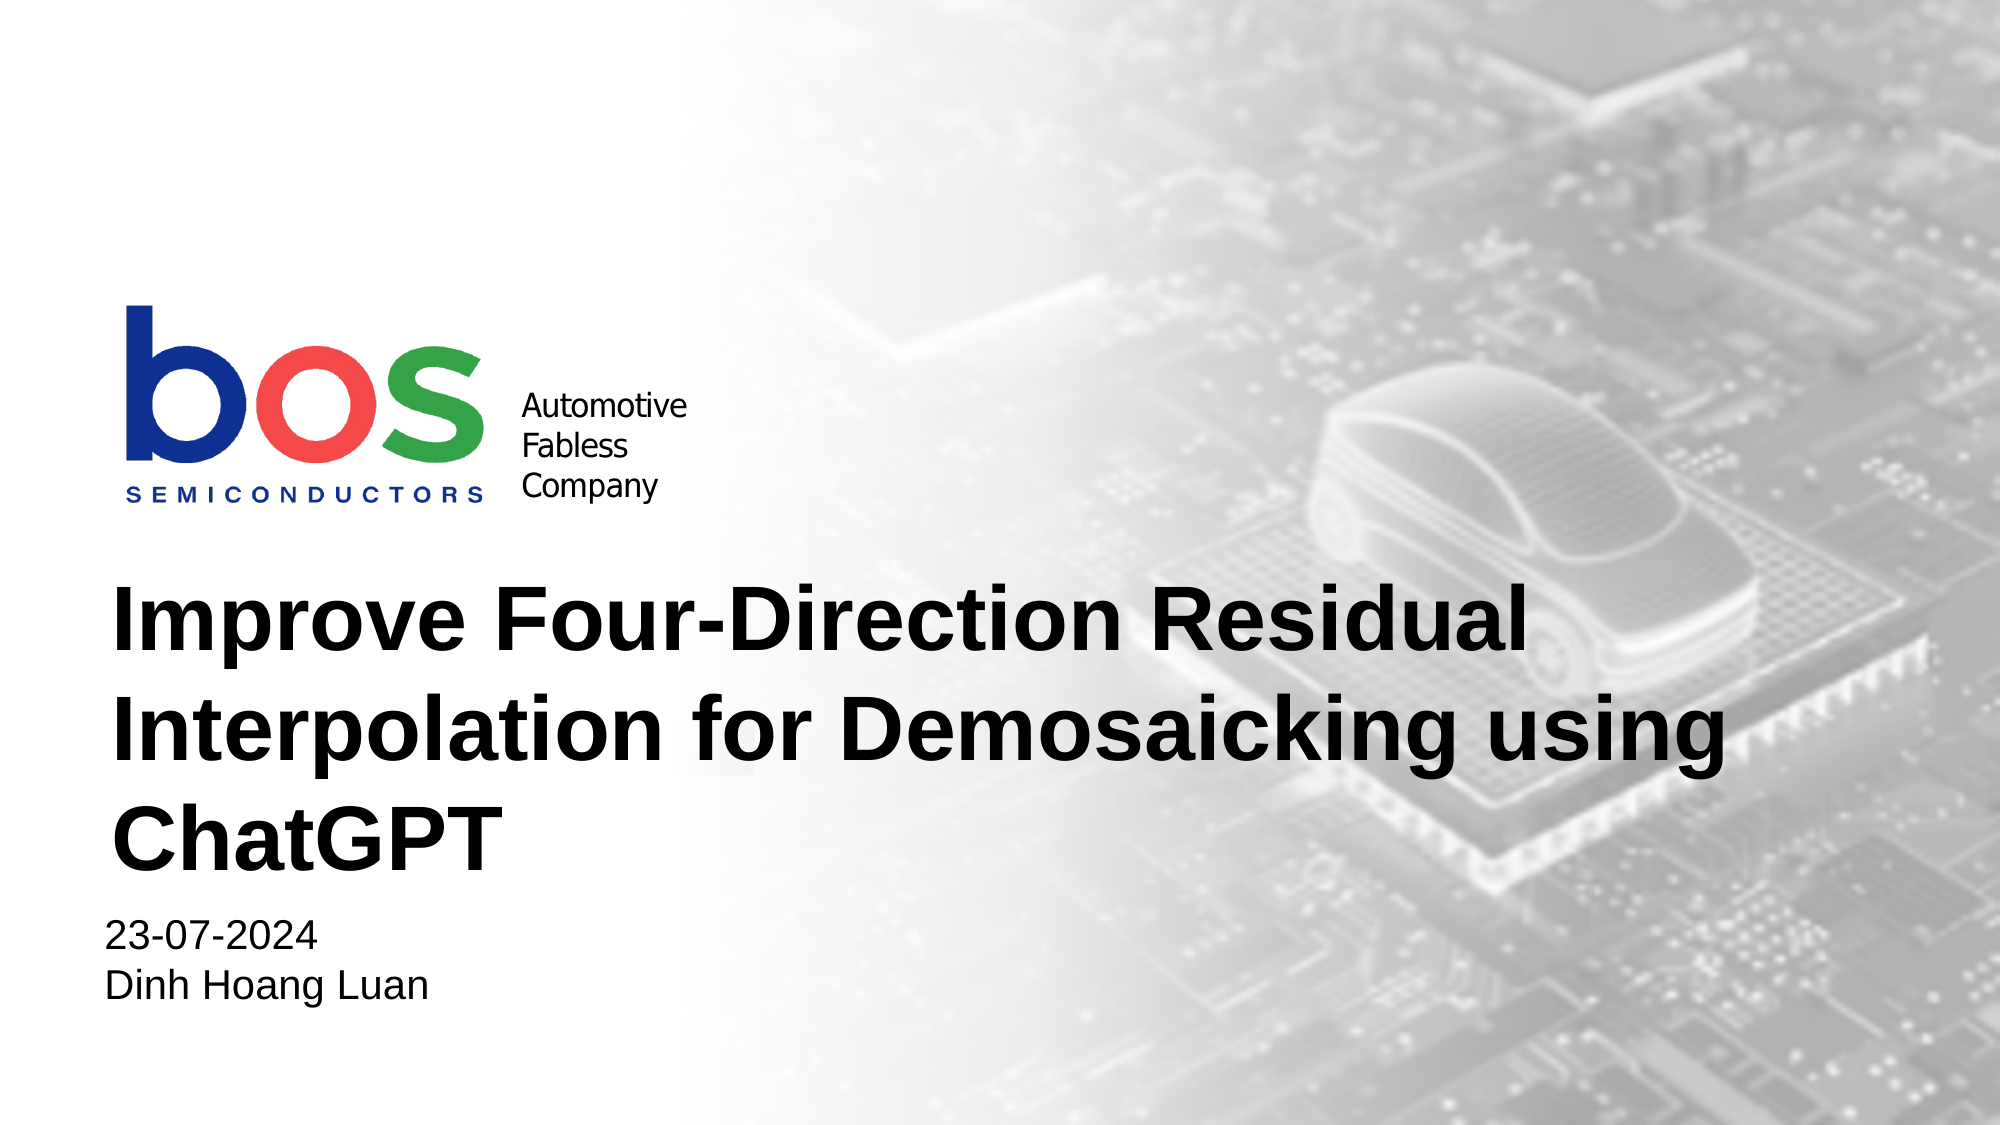

Improve Four-Direction Residual Interpolation for Demosaicking using ChatGPT
23-07-2024
Dinh Hoang Luan